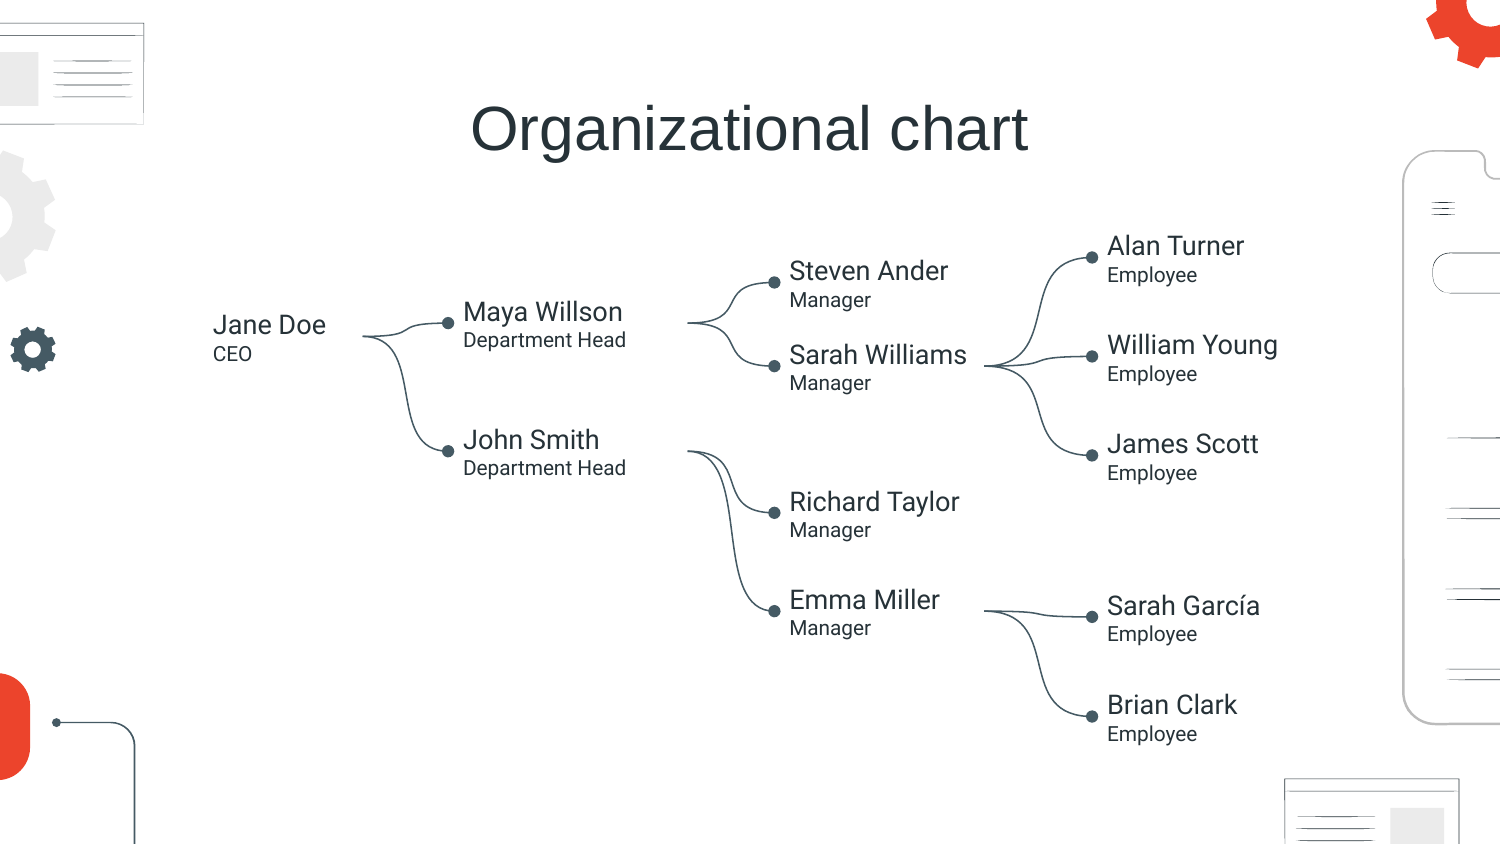

# Organizational chart
Alan Turner
Employee
Steven Ander
Manager
Maya Willson
Department Head
Jane Doe
CEO
William Young
Employee
Sarah Williams
Manager
John Smith
Department Head
James Scott
Employee
Richard Taylor
Manager
Emma Miller
Manager
Sarah García
Employee
Brian Clark
Employee